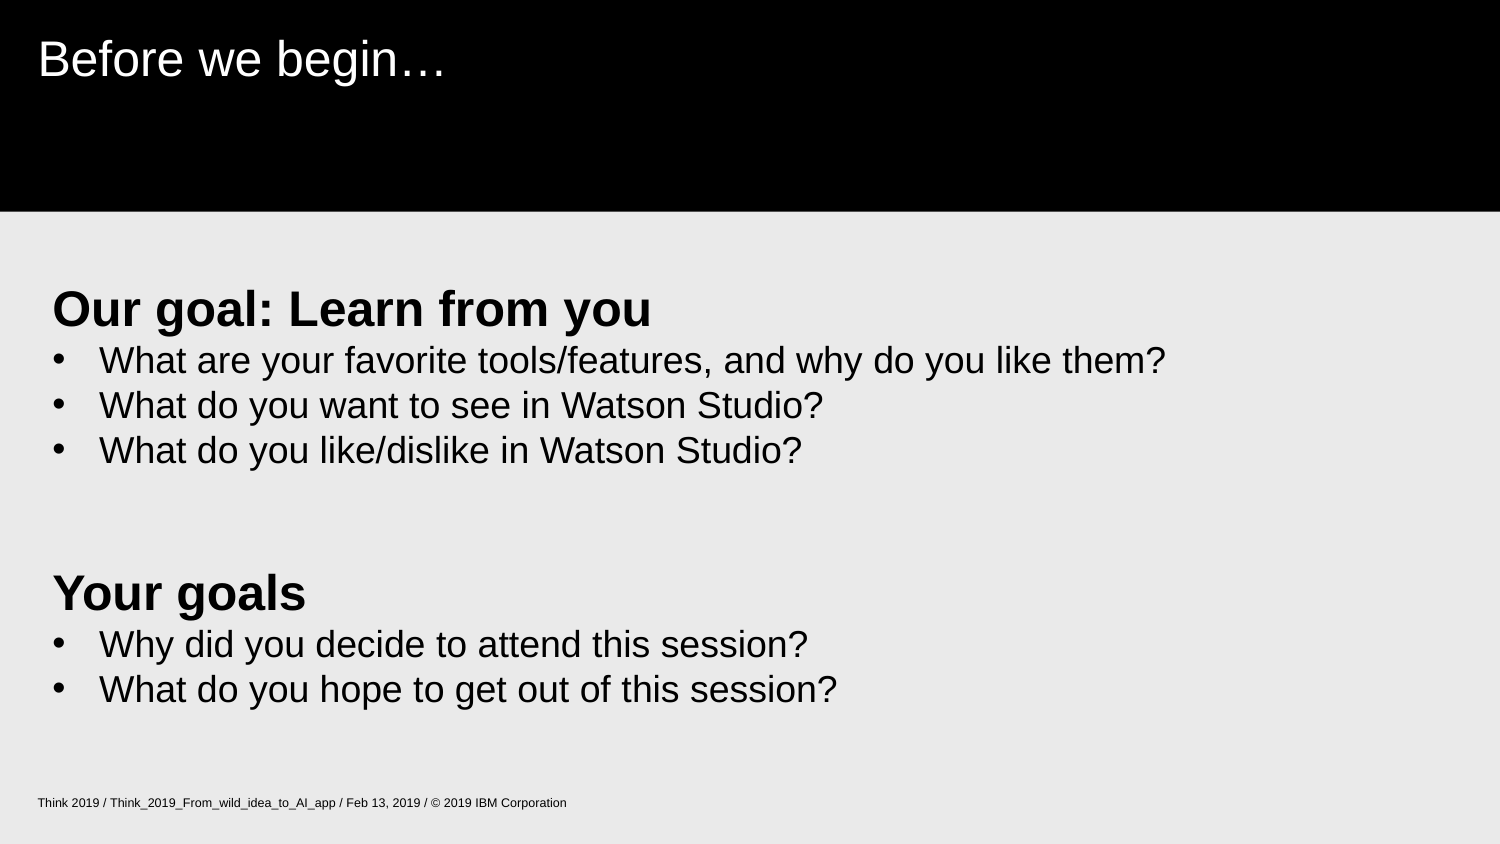

# Before we begin…
Our goal: Learn from you
What are your favorite tools/features, and why do you like them?
What do you want to see in Watson Studio?
What do you like/dislike in Watson Studio?
Your goals
Why did you decide to attend this session?
What do you hope to get out of this session?
Think 2019 / Think_2019_From_wild_idea_to_AI_app / Feb 13, 2019 / © 2019 IBM Corporation